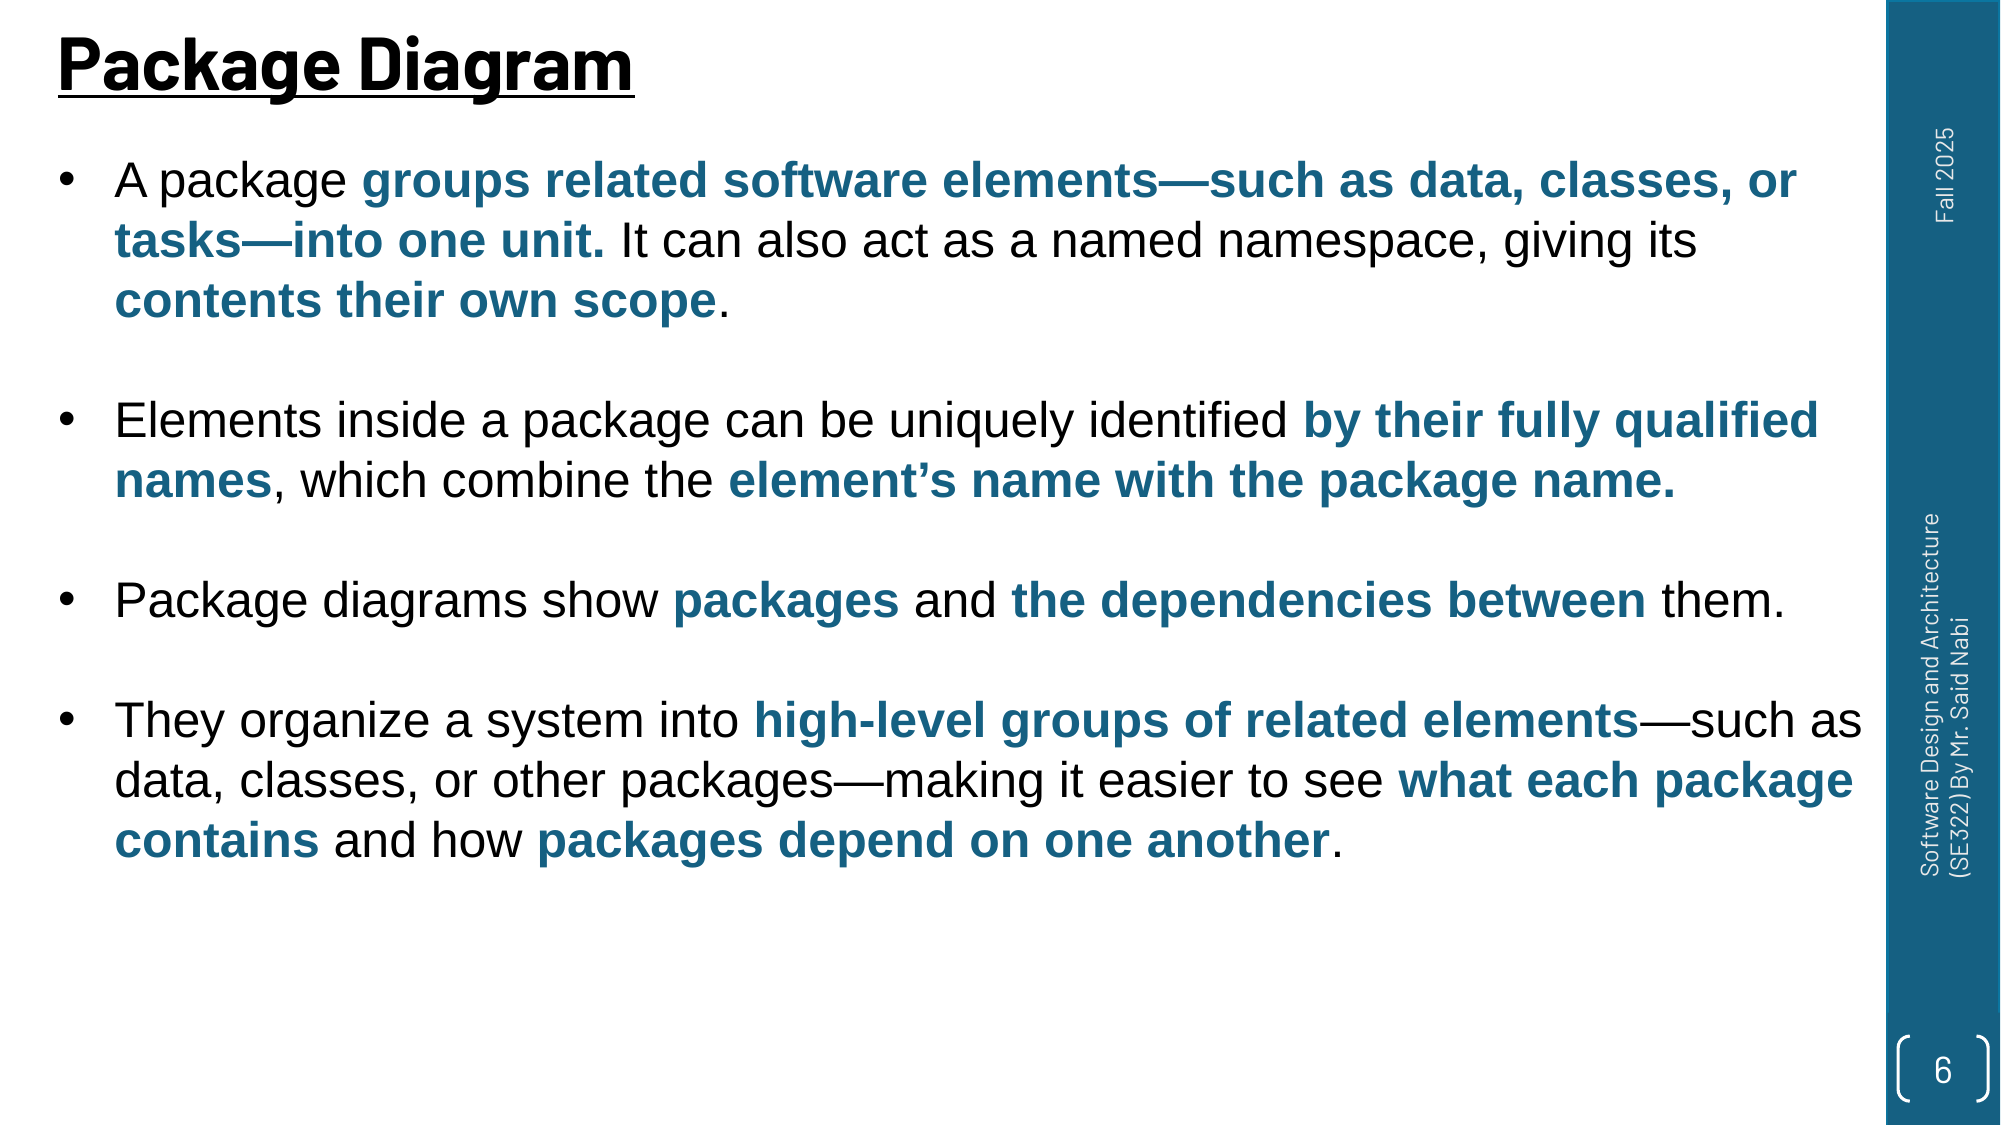

Package Diagram

A package groups related software elements—such as data, classes, or tasks—into one unit. It can also act as a named namespace, giving its contents their own scope.

Elements inside a package can be uniquely identified by their fully qualified names, which combine the element’s name with the package name.

Package diagrams show packages and the dependencies between them.

They organize a system into high-level groups of related elements—such as data, classes, or other packages—making it easier to see what each package contains and how packages depend on one another.